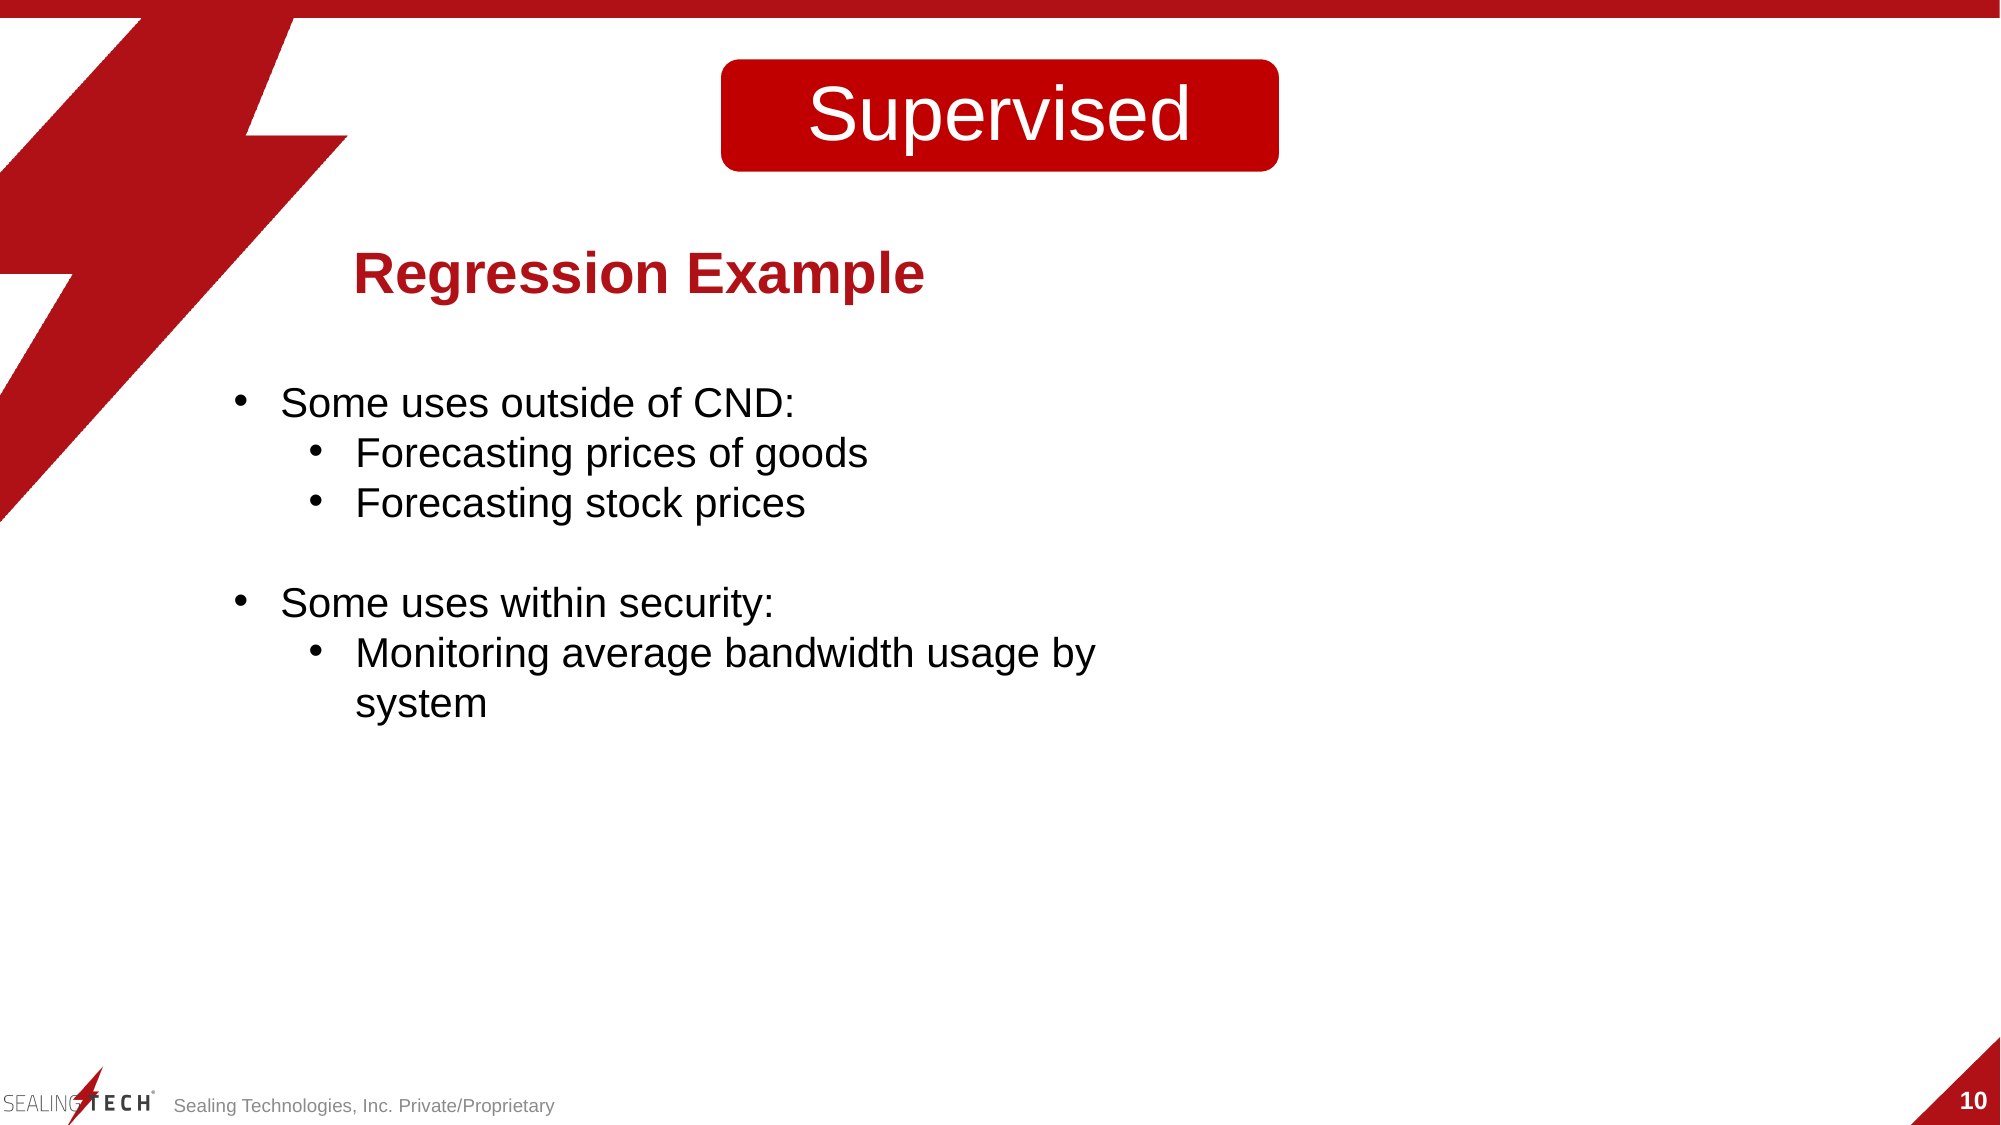

Supervised
Regression Example
Some uses outside of CND:
Forecasting prices of goods
Forecasting stock prices

Some uses within security:
Monitoring average bandwidth usage by system